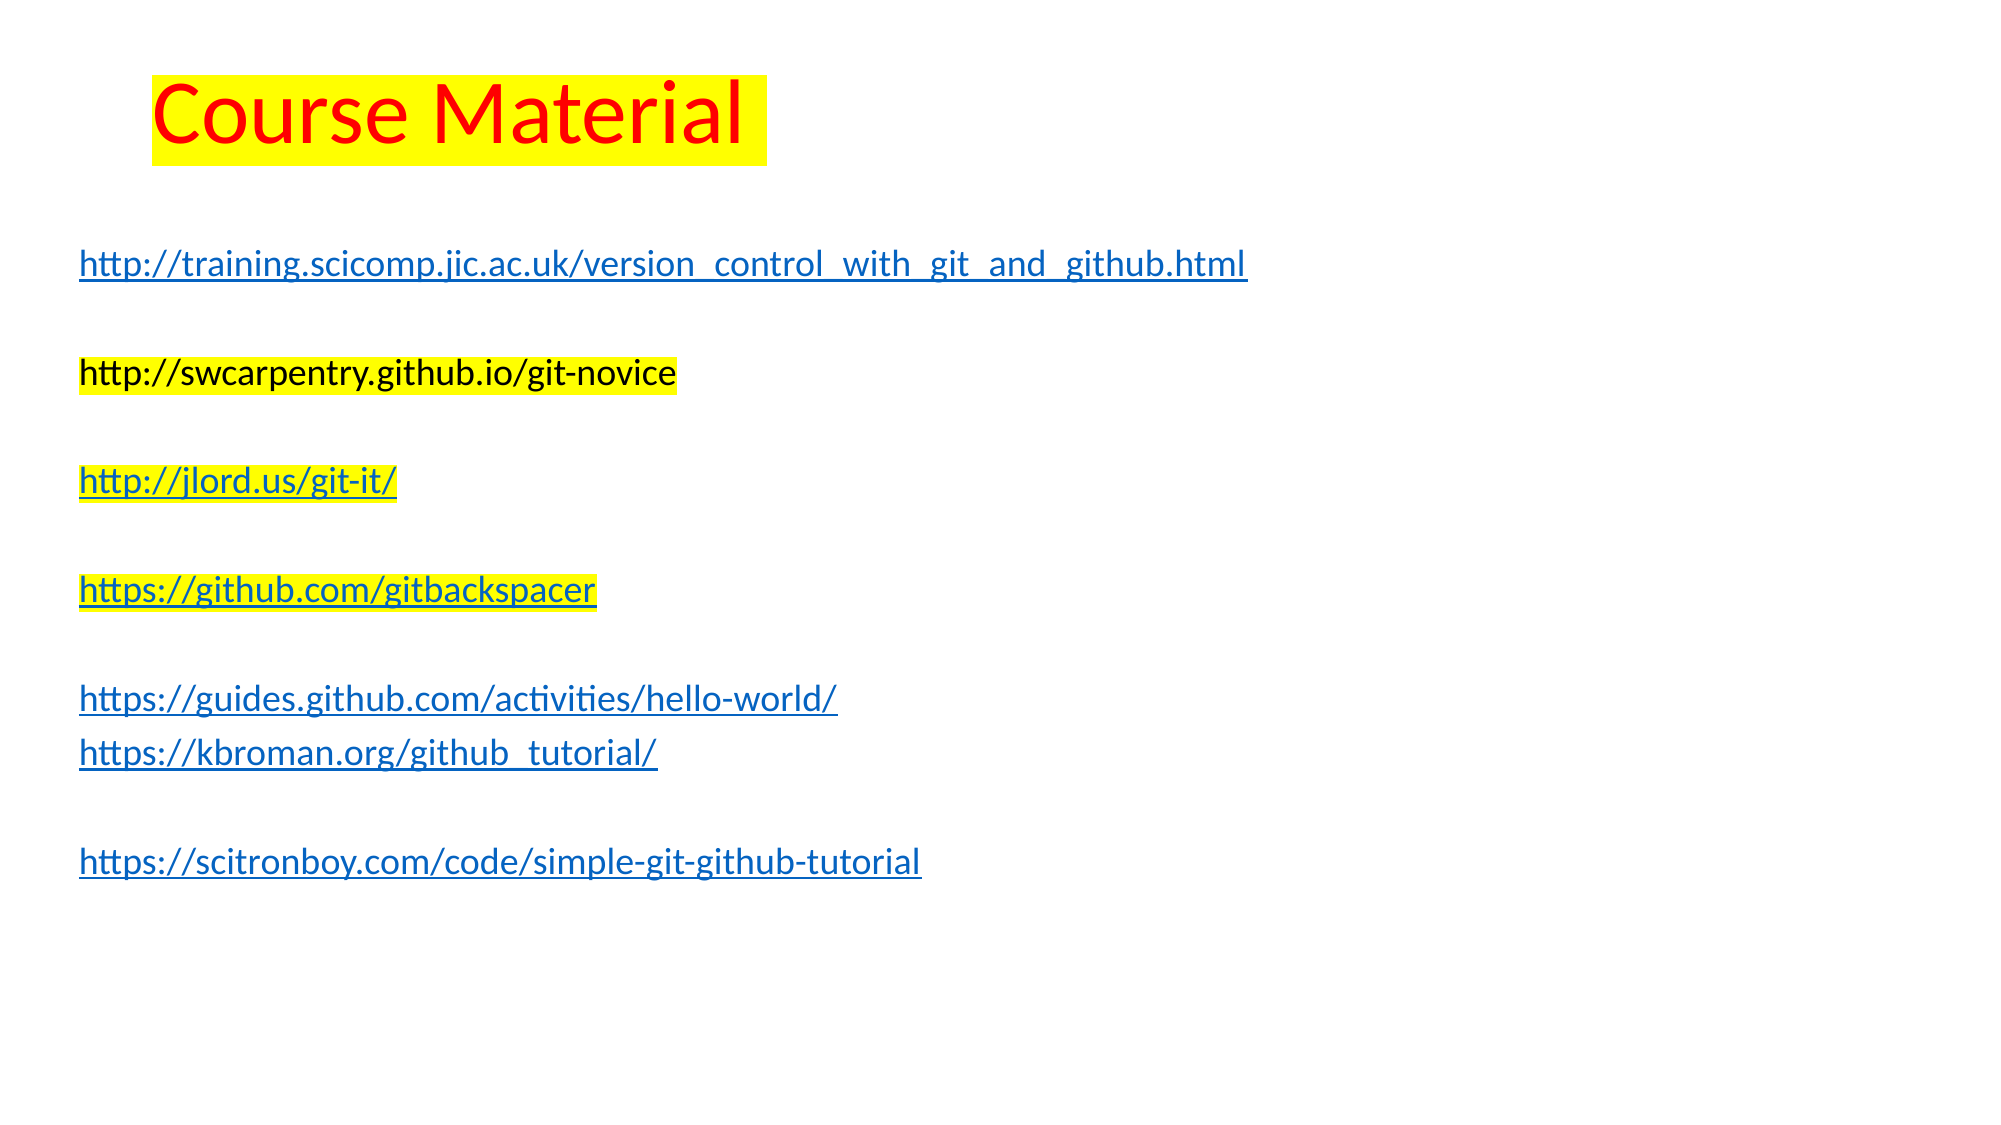

# Course Material

http://training.scicomp.jic.ac.uk/version_control_with_git_and_github.html

http://swcarpentry.github.io/git-novice

http://jlord.us/git-it/

https://github.com/gitbackspacer

https://guides.github.com/activities/hello-world/
https://kbroman.org/github_tutorial/

https://scitronboy.com/code/simple-git-github-tutorial